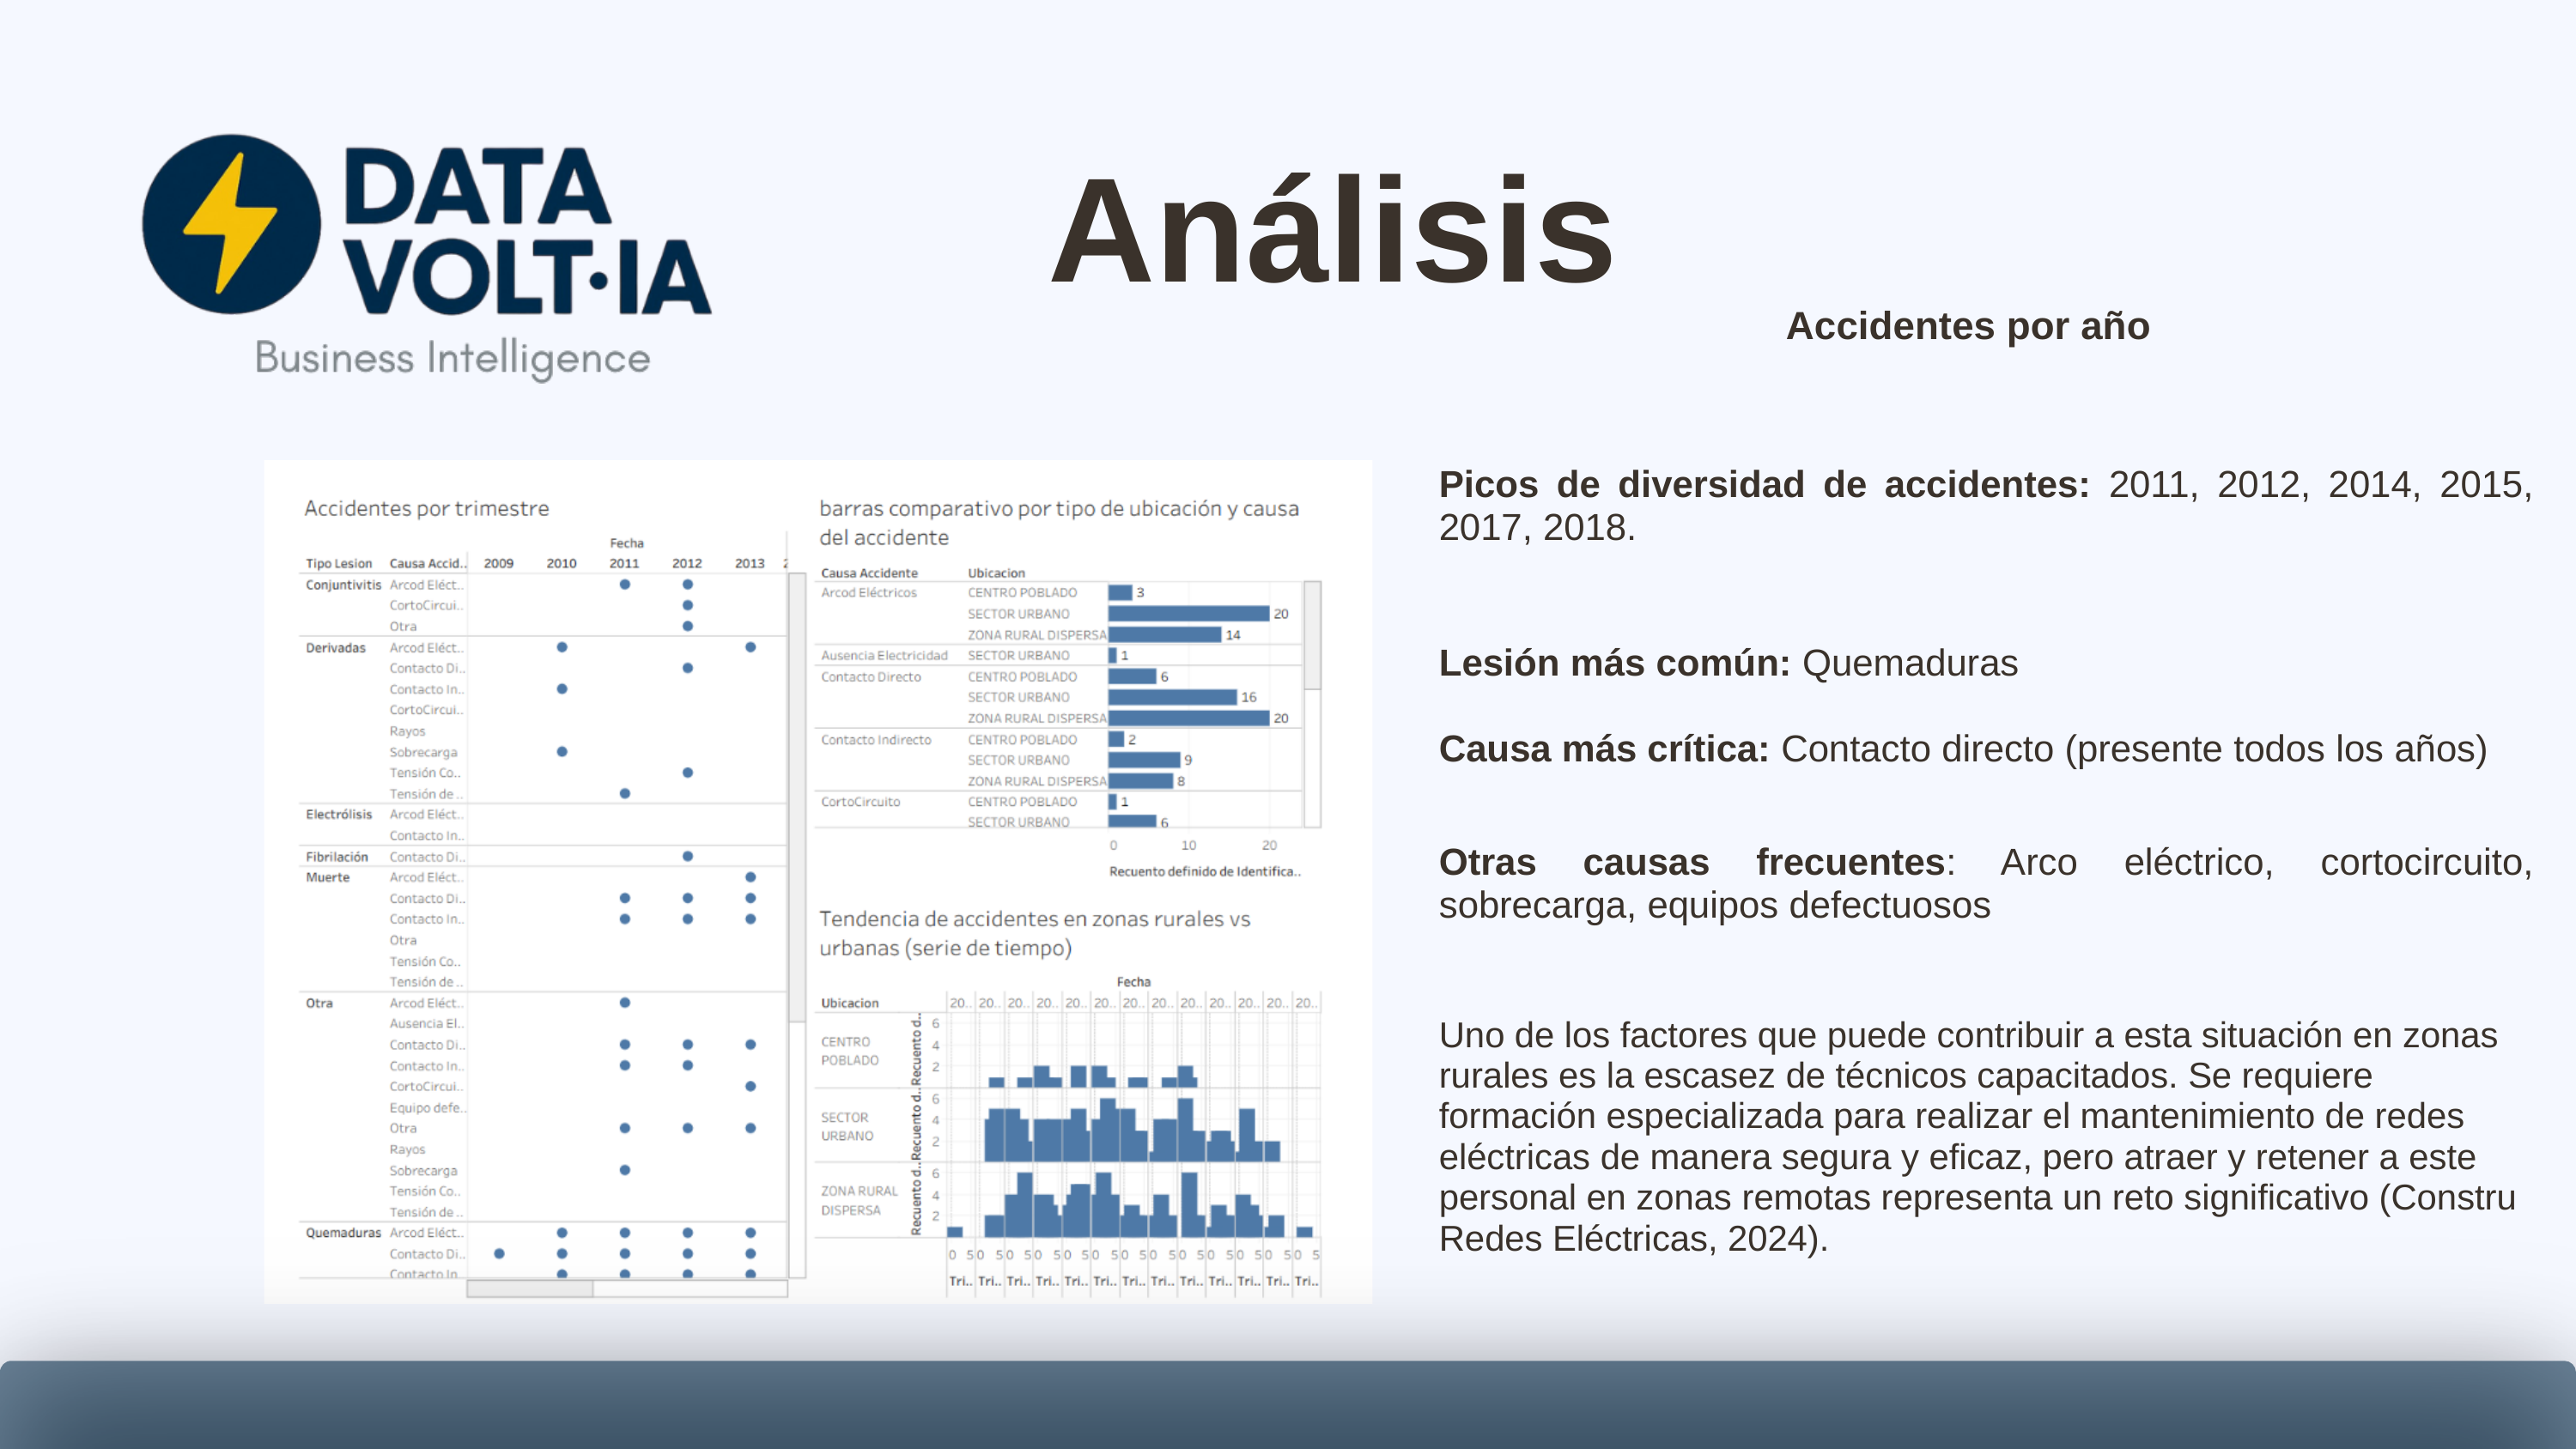

Análisis
Accidentes por año

Picos de diversidad de accidentes: 2011, 2012, 2014, 2015, 2017, 2018.
Lesión más común: Quemaduras
Causa más crítica: Contacto directo (presente todos los años)
Otras causas frecuentes: Arco eléctrico, cortocircuito, sobrecarga, equipos defectuosos
Uno de los factores que puede contribuir a esta situación en zonas rurales es la escasez de técnicos capacitados. Se requiere formación especializada para realizar el mantenimiento de redes eléctricas de manera segura y eficaz, pero atraer y retener a este personal en zonas remotas representa un reto significativo (Constru Redes Eléctricas, 2024).